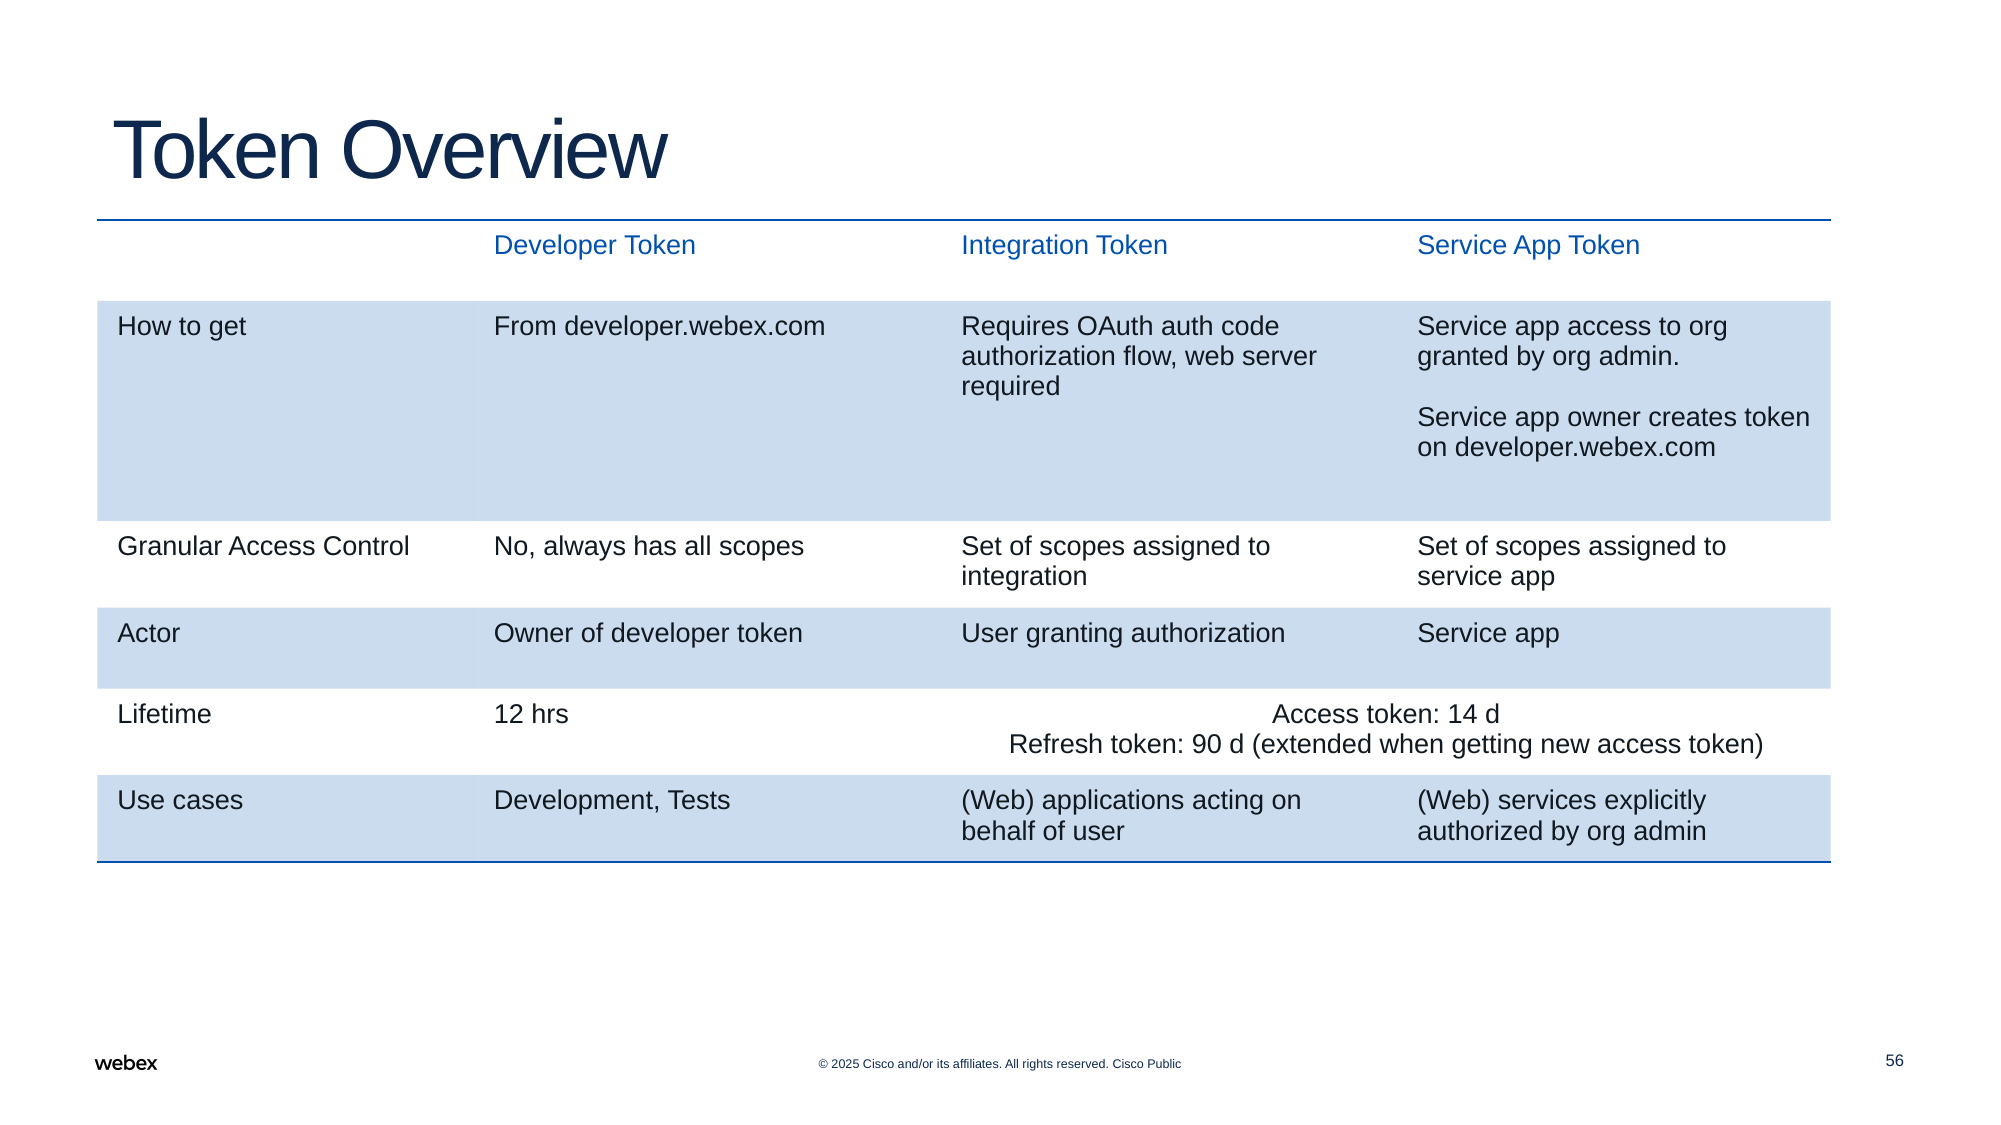

# Token Overview
|  | Developer Token | Integration Token | Service App Token |
| --- | --- | --- | --- |
| How to get | From developer.webex.com | Requires OAuth auth code authorization flow, web server required | Service app access to org granted by org admin. Service app owner creates token on developer.webex.com |
| Granular Access Control | No, always has all scopes | Set of scopes assigned to integration | Set of scopes assigned to service app |
| Actor | Owner of developer token | User granting authorization | Service app |
| Lifetime | 12 hrs | Access token: 14 d Refresh token: 90 d (extended when getting new access token) | Access token: 14 d Refresh token: 90 d |
| Use cases | Development, Tests | (Web) applications acting on behalf of user | (Web) services explicitly authorized by org admin |